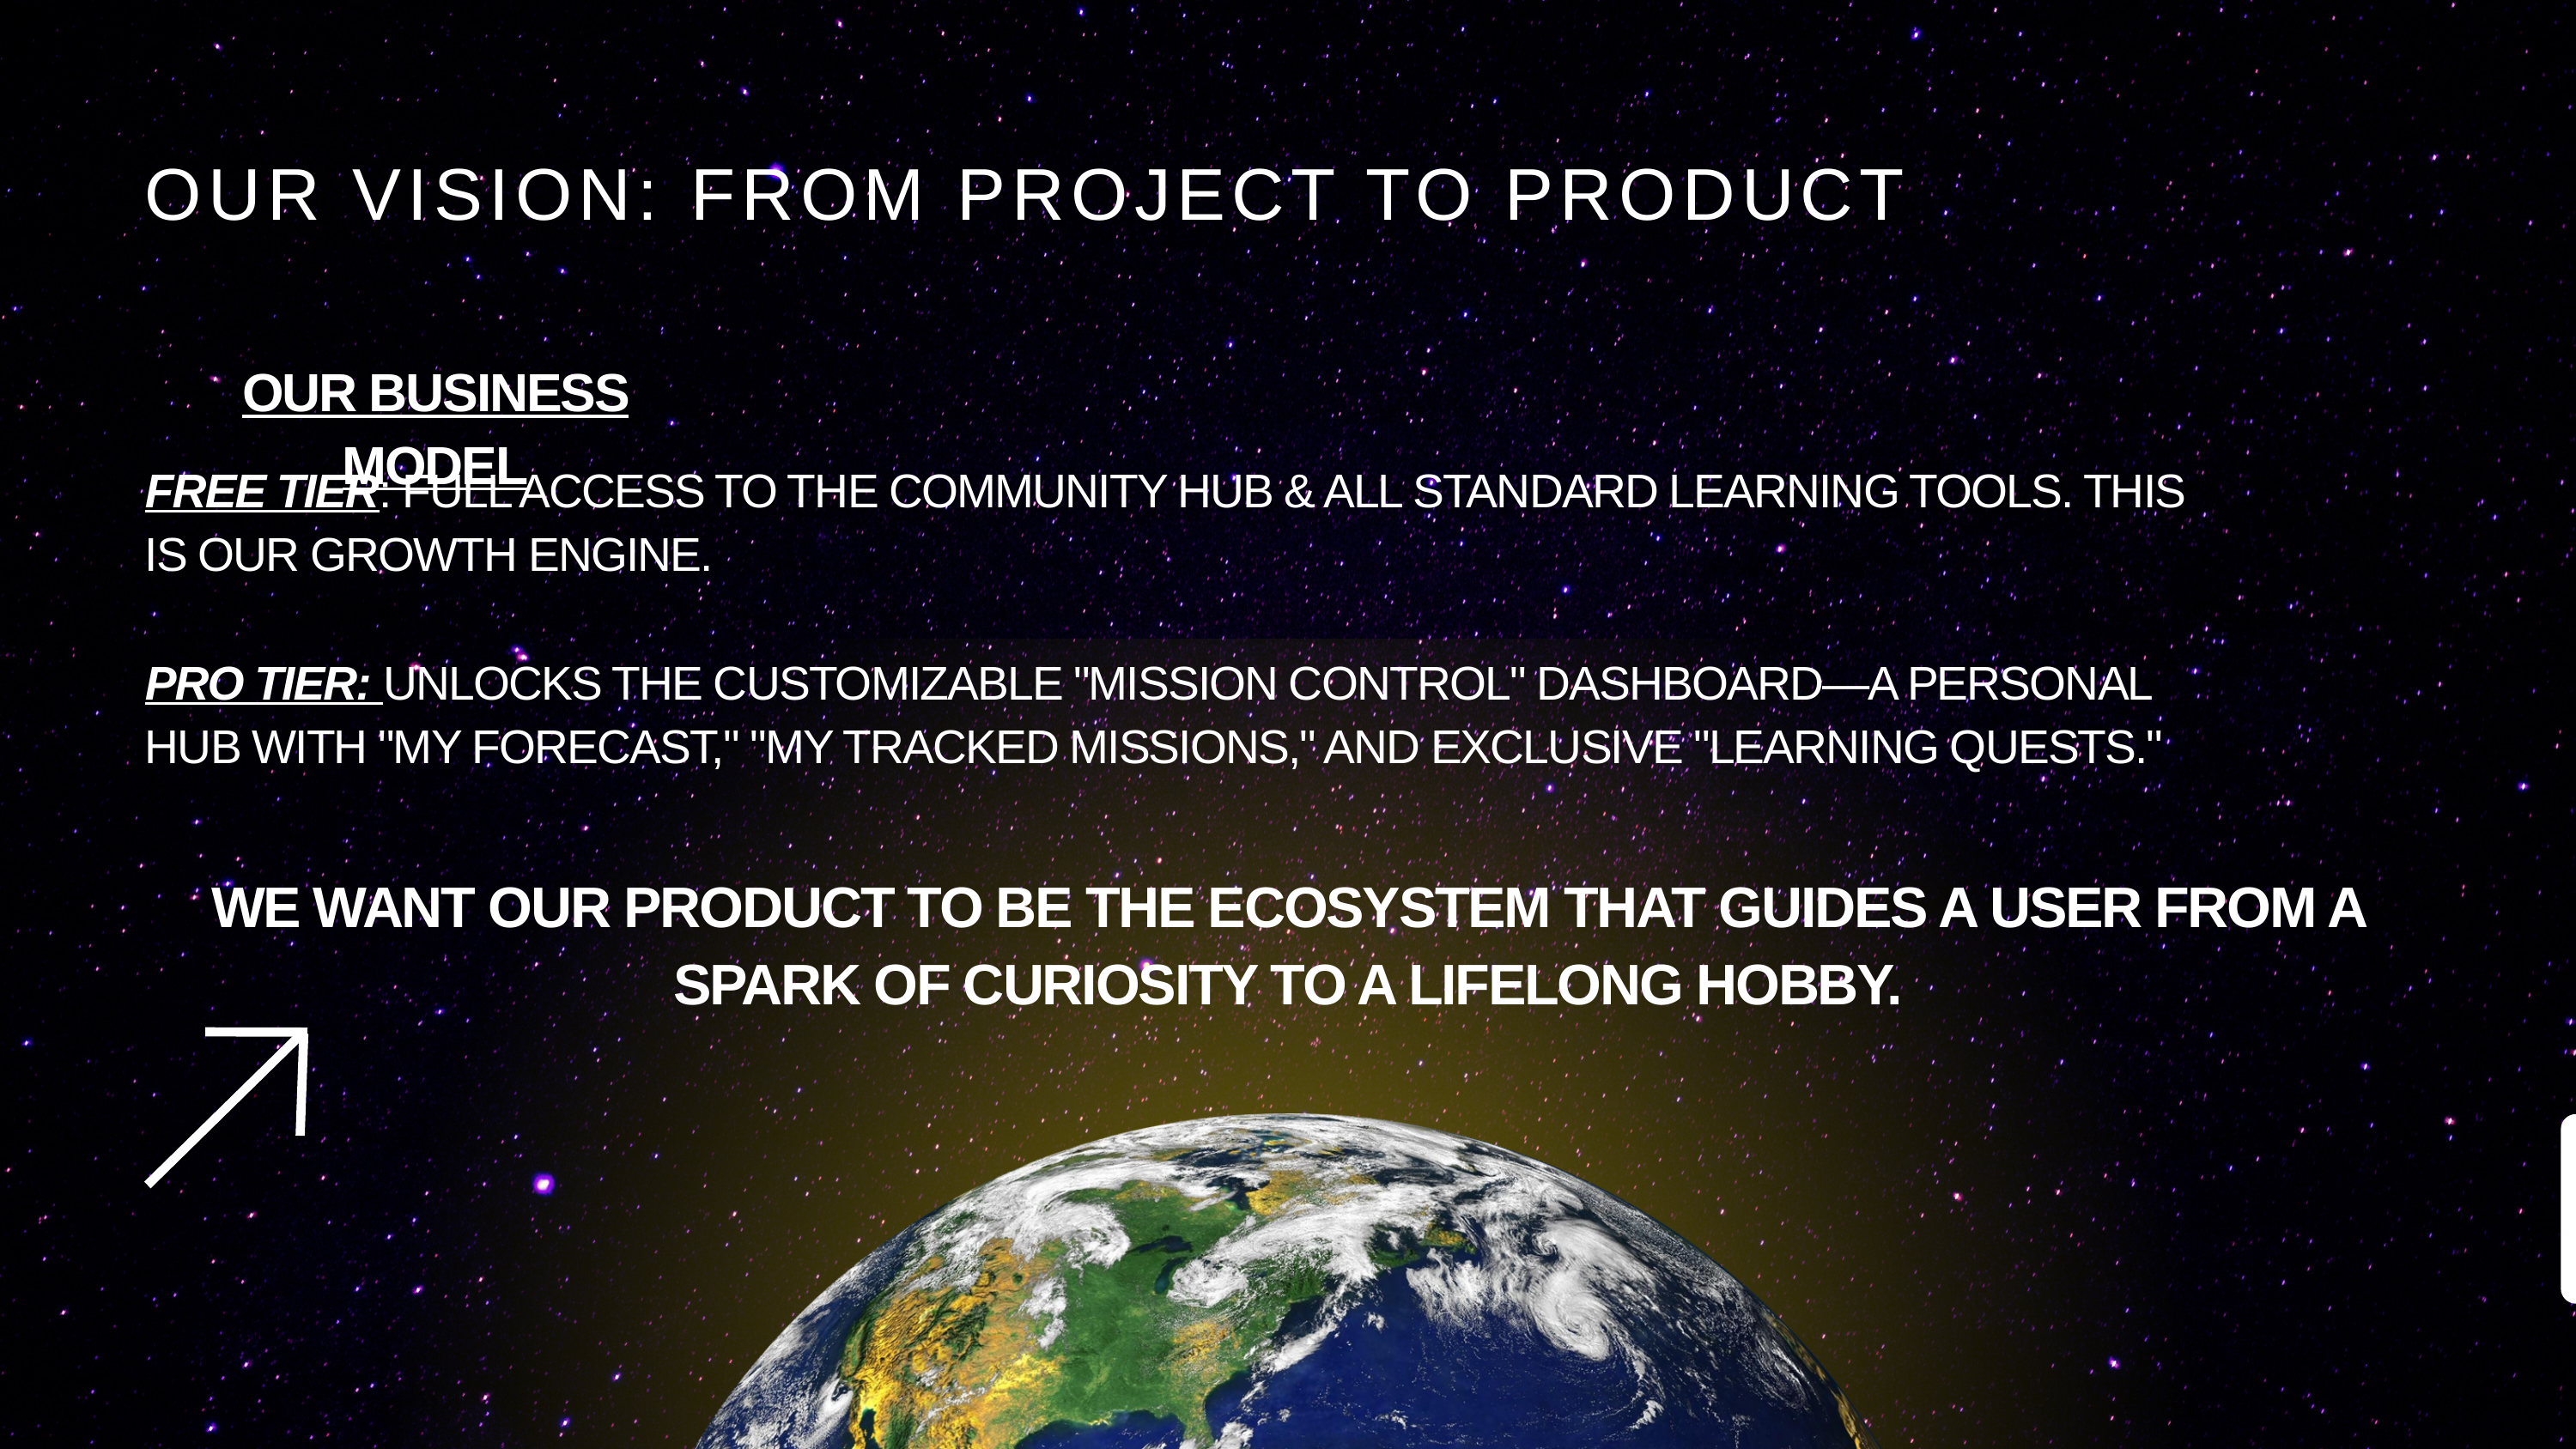

OUR VISION: FROM PROJECT TO PRODUCT
OUR BUSINESS MODEL
FREE TIER: FULL ACCESS TO THE COMMUNITY HUB & ALL STANDARD LEARNING TOOLS. THIS IS OUR GROWTH ENGINE.

PRO TIER: UNLOCKS THE CUSTOMIZABLE "MISSION CONTROL" DASHBOARD—A PERSONAL HUB WITH "MY FORECAST," "MY TRACKED MISSIONS," AND EXCLUSIVE "LEARNING QUESTS."

WE WANT OUR PRODUCT TO BE THE ECOSYSTEM THAT GUIDES A USER FROM A SPARK OF CURIOSITY TO A LIFELONG HOBBY.